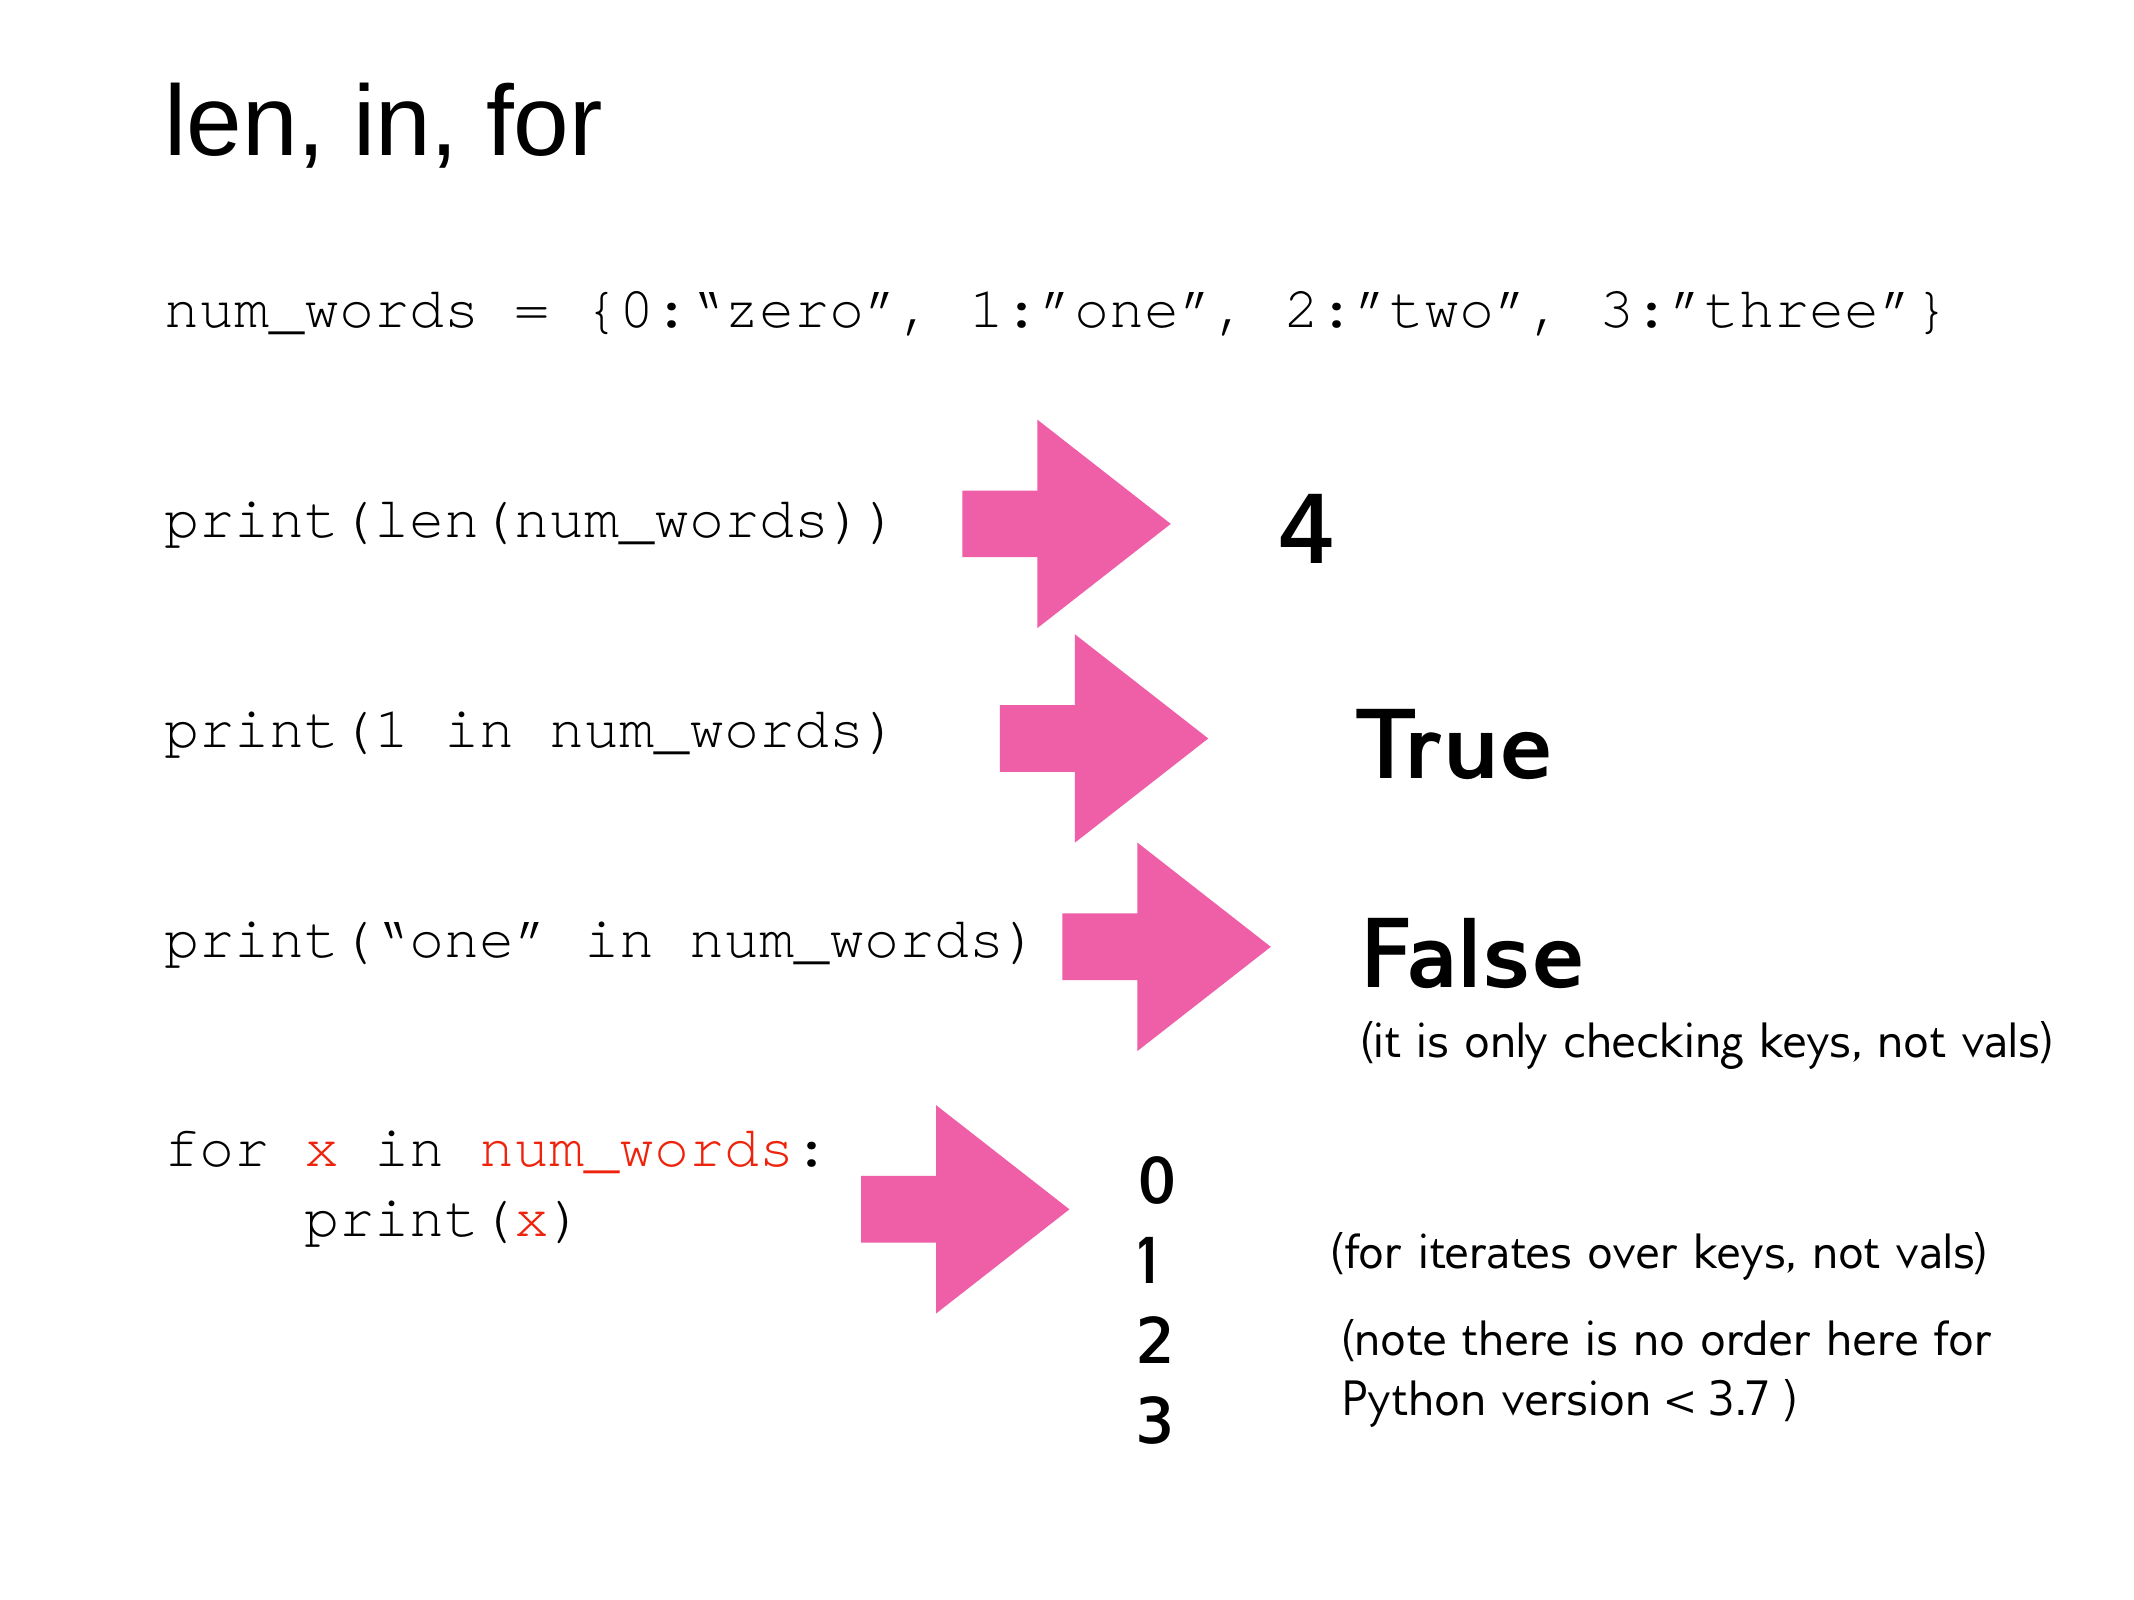

# len, in, for
num_words = {0:“zero”, 1:”one”, 2:”two”, 3:”three”}

print(len(num_words))

print(1 in num_words)

print(“one” in num_words)

for x in num_words:
    print(x)

4

True

False
(it is only checking keys, not vals)

0
1
2
3
(for iterates over keys, not vals)
(note there is no order here for
Python version < 3.7 )